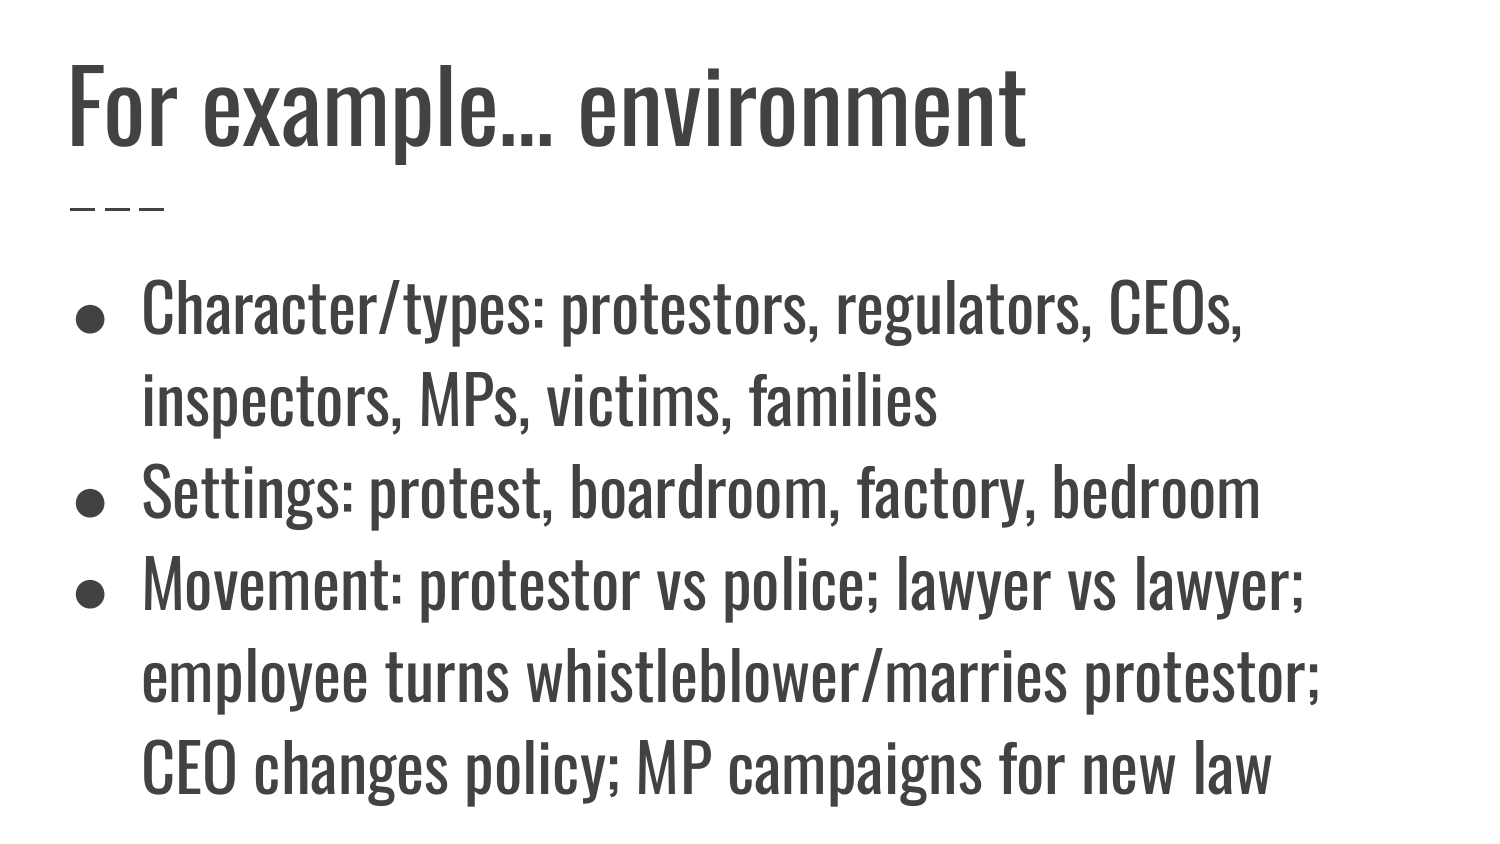

# For example… environment
Character/types: protestors, regulators, CEOs, inspectors, MPs, victims, families
Settings: protest, boardroom, factory, bedroom
Movement: protestor vs police; lawyer vs lawyer; employee turns whistleblower/marries protestor; CEO changes policy; MP campaigns for new law